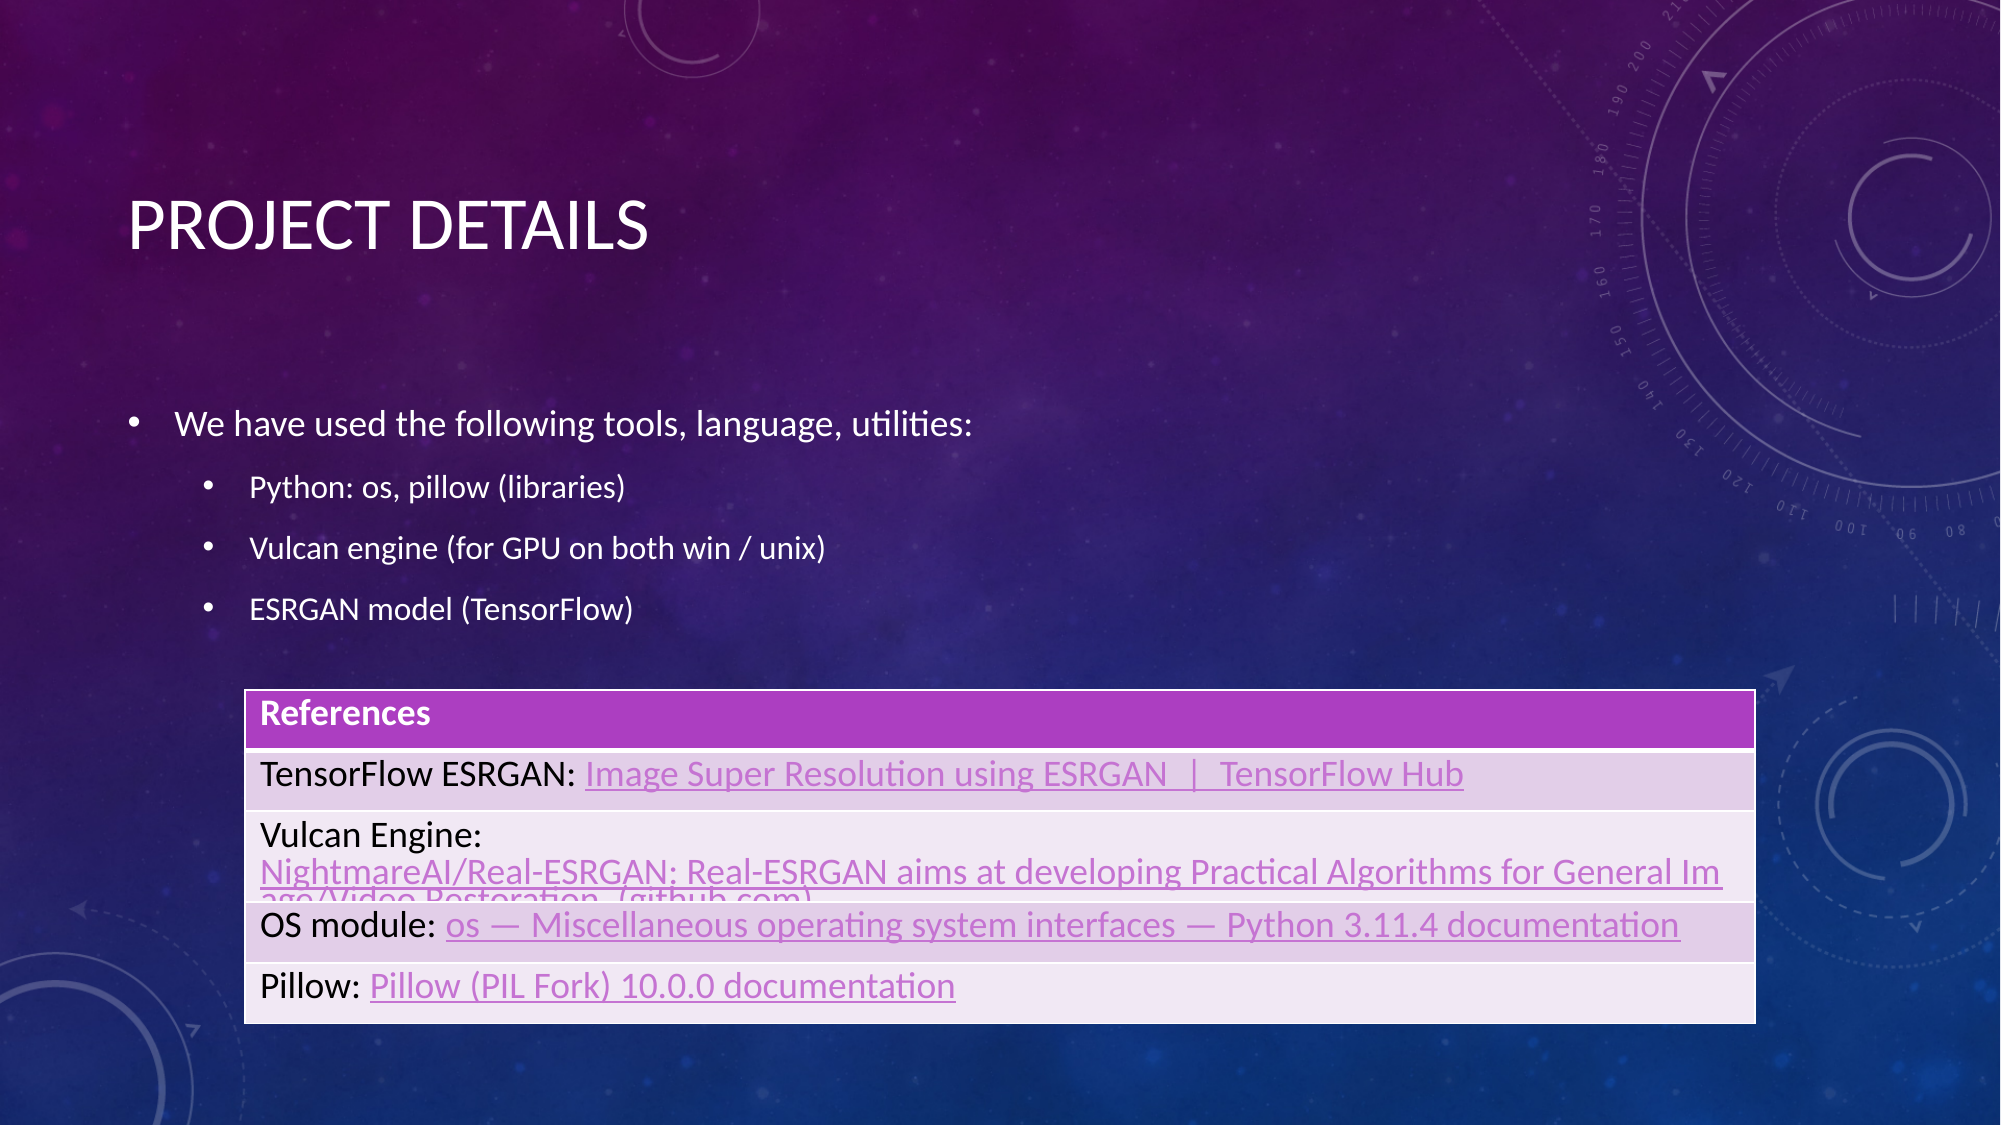

# Project details
We have used the following tools, language, utilities:
Python: os, pillow (libraries)
Vulcan engine (for GPU on both win / unix)
ESRGAN model (TensorFlow)

| References |
| --- |
| TensorFlow ESRGAN: Image Super Resolution using ESRGAN  |  TensorFlow Hub |
| Vulcan Engine: NightmareAI/Real-ESRGAN: Real-ESRGAN aims at developing Practical Algorithms for General Image/Video Restoration. (github.com) |
| OS module: os — Miscellaneous operating system interfaces — Python 3.11.4 documentation |
| Pillow: Pillow (PIL Fork) 10.0.0 documentation |